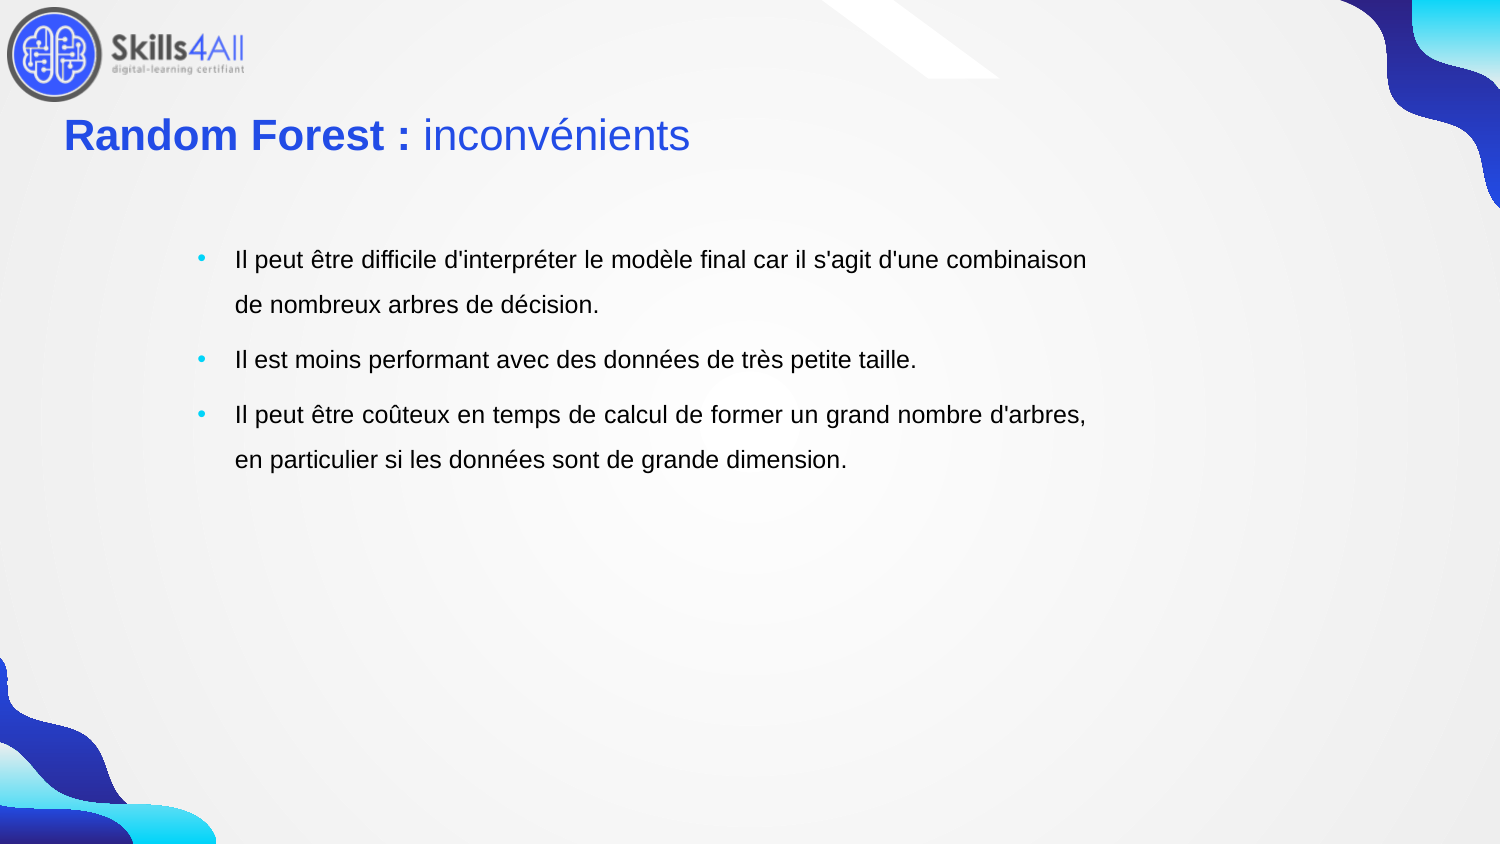

155
# Random Forest : inconvénients
Il peut être difficile d'interpréter le modèle final car il s'agit d'une combinaison de nombreux arbres de décision.
Il est moins performant avec des données de très petite taille.
Il peut être coûteux en temps de calcul de former un grand nombre d'arbres, en particulier si les données sont de grande dimension.